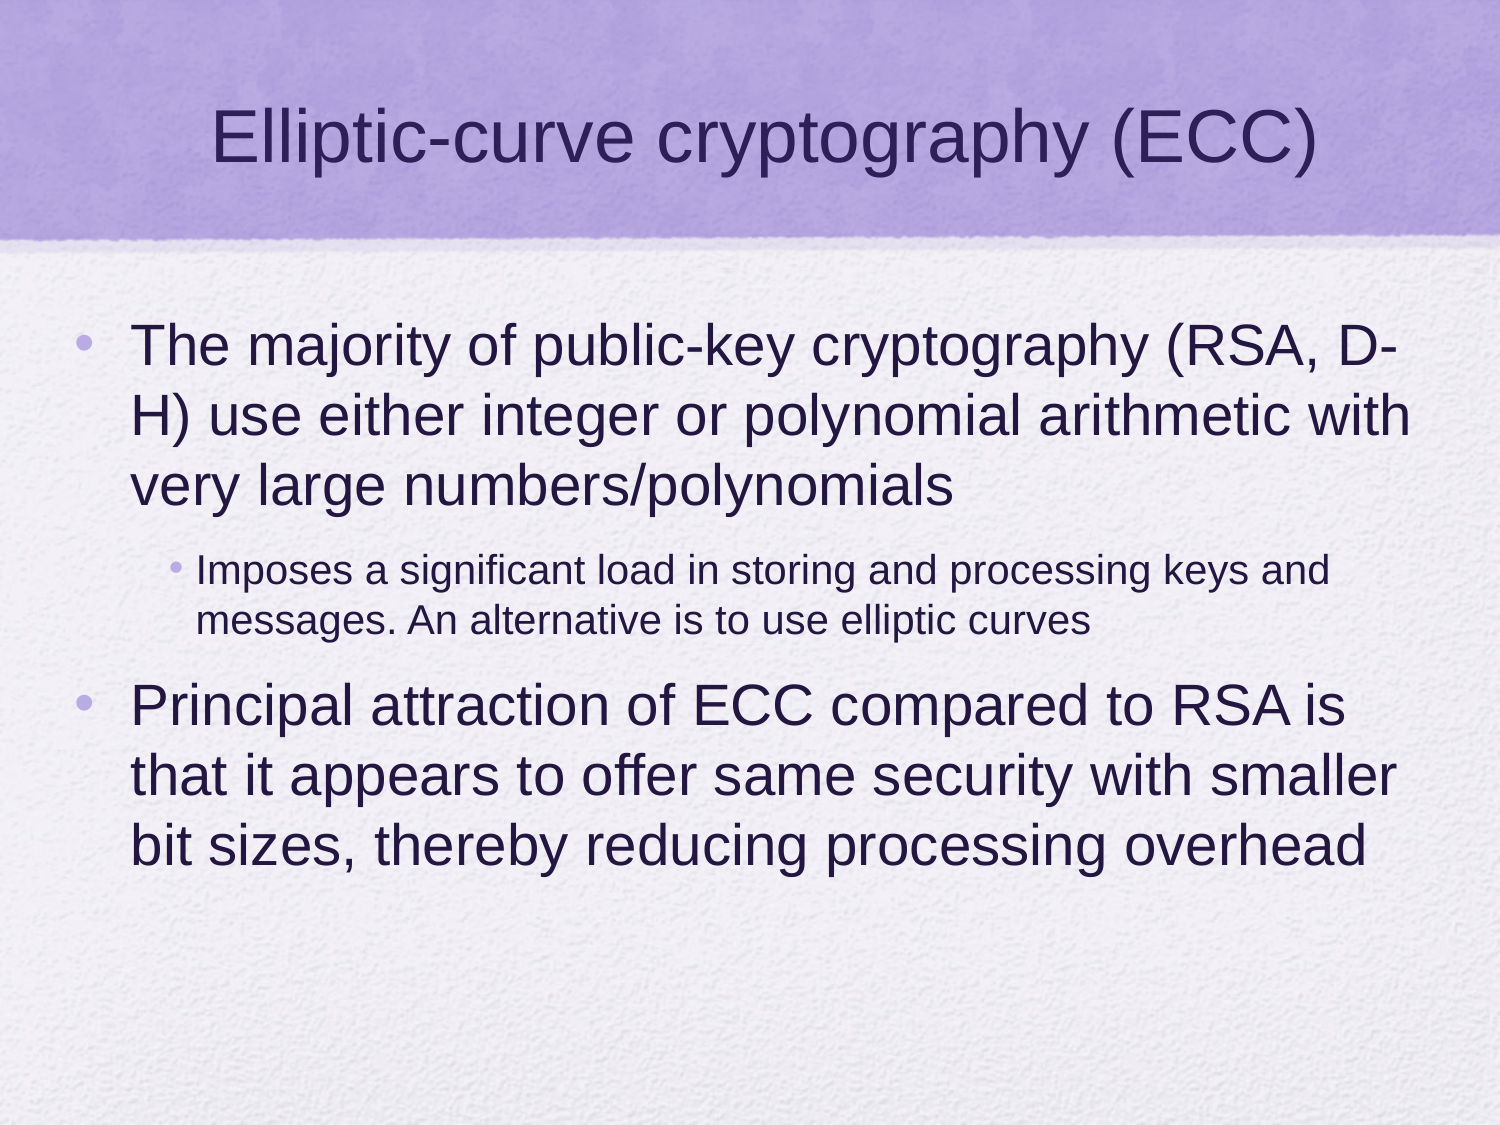

# Elliptic-curve cryptography (ECC)
The majority of public-key cryptography (RSA, D-H) use either integer or polynomial arithmetic with very large numbers/polynomials
Imposes a significant load in storing and processing keys and messages. An alternative is to use elliptic curves
Principal attraction of ECC compared to RSA is that it appears to offer same security with smaller bit sizes, thereby reducing processing overhead